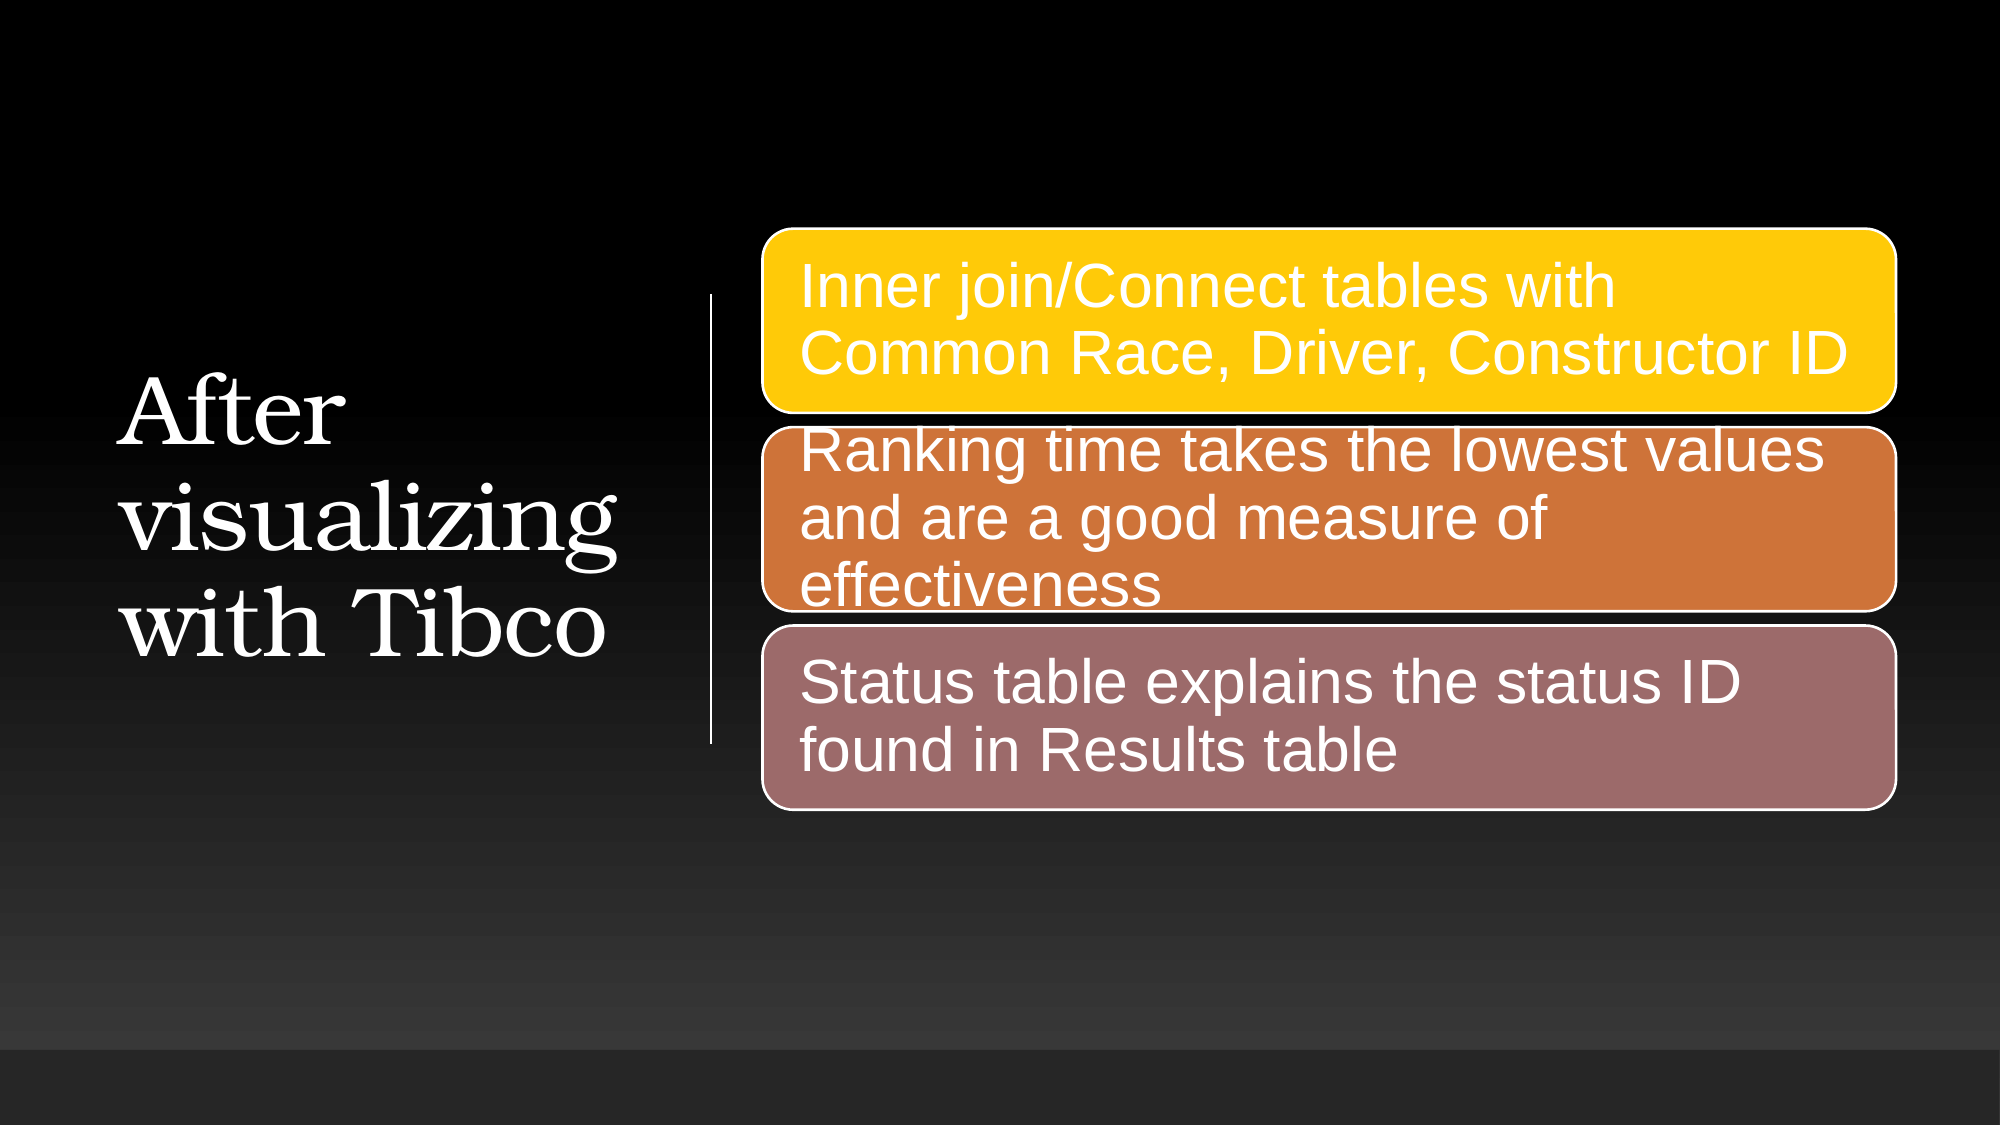

# After visualizing with Tibco
Inner join/Connect tables with Common Race, Driver, Constructor ID
Ranking time takes the lowest values and are a good measure of effectiveness
Status table explains the status ID found in Results table